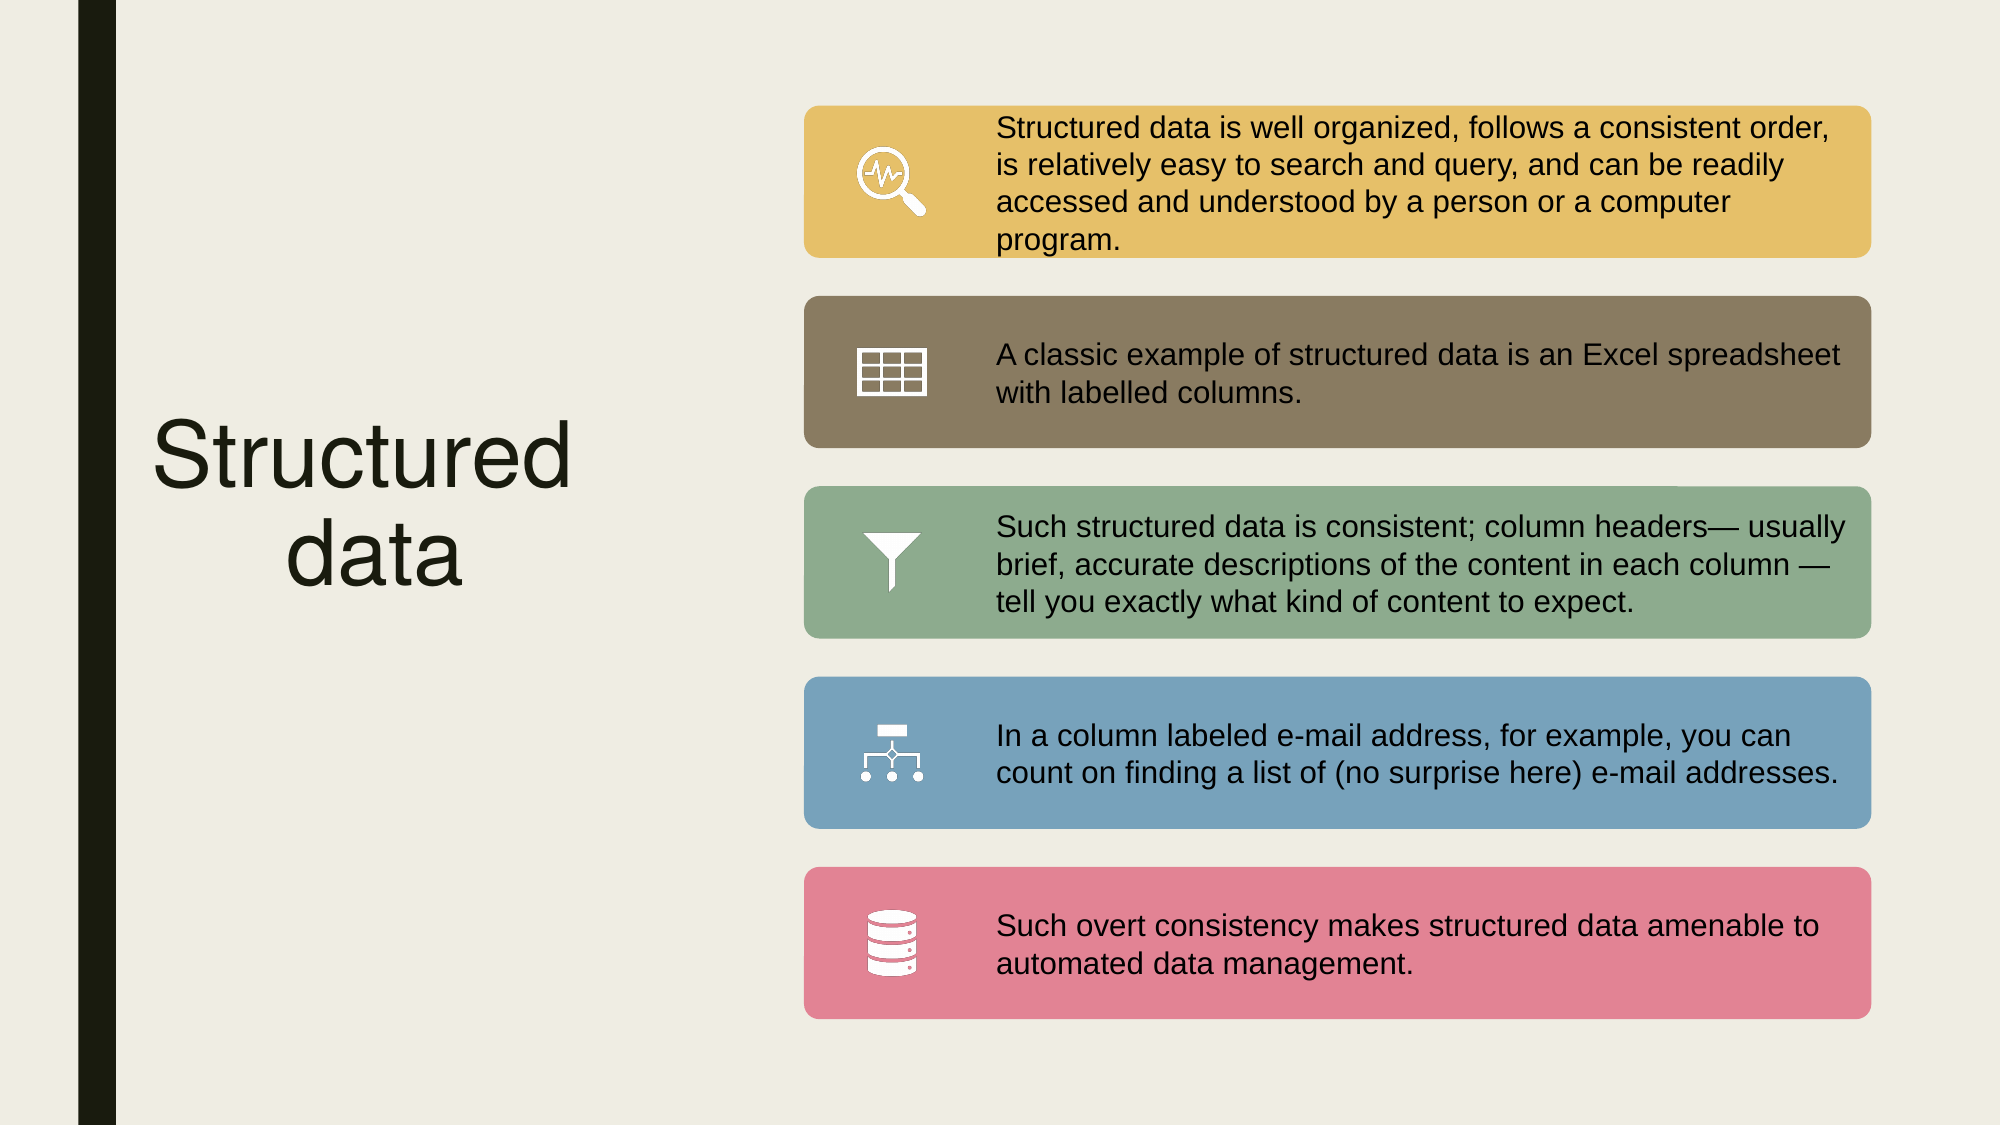

# Structured data
Structured data is well organized, follows a consistent order, is relatively easy to search and query, and can be readily accessed and understood by a person or a computer program.
A classic example of structured data is an Excel spreadsheet with labelled columns.
Such structured data is consistent; column headers— usually brief, accurate descriptions of the content in each column — tell you exactly what kind of content to expect.
In a column labeled e-mail address, for example, you can count on finding a list of (no surprise here) e-mail addresses.
Such overt consistency makes structured data amenable to automated data management.